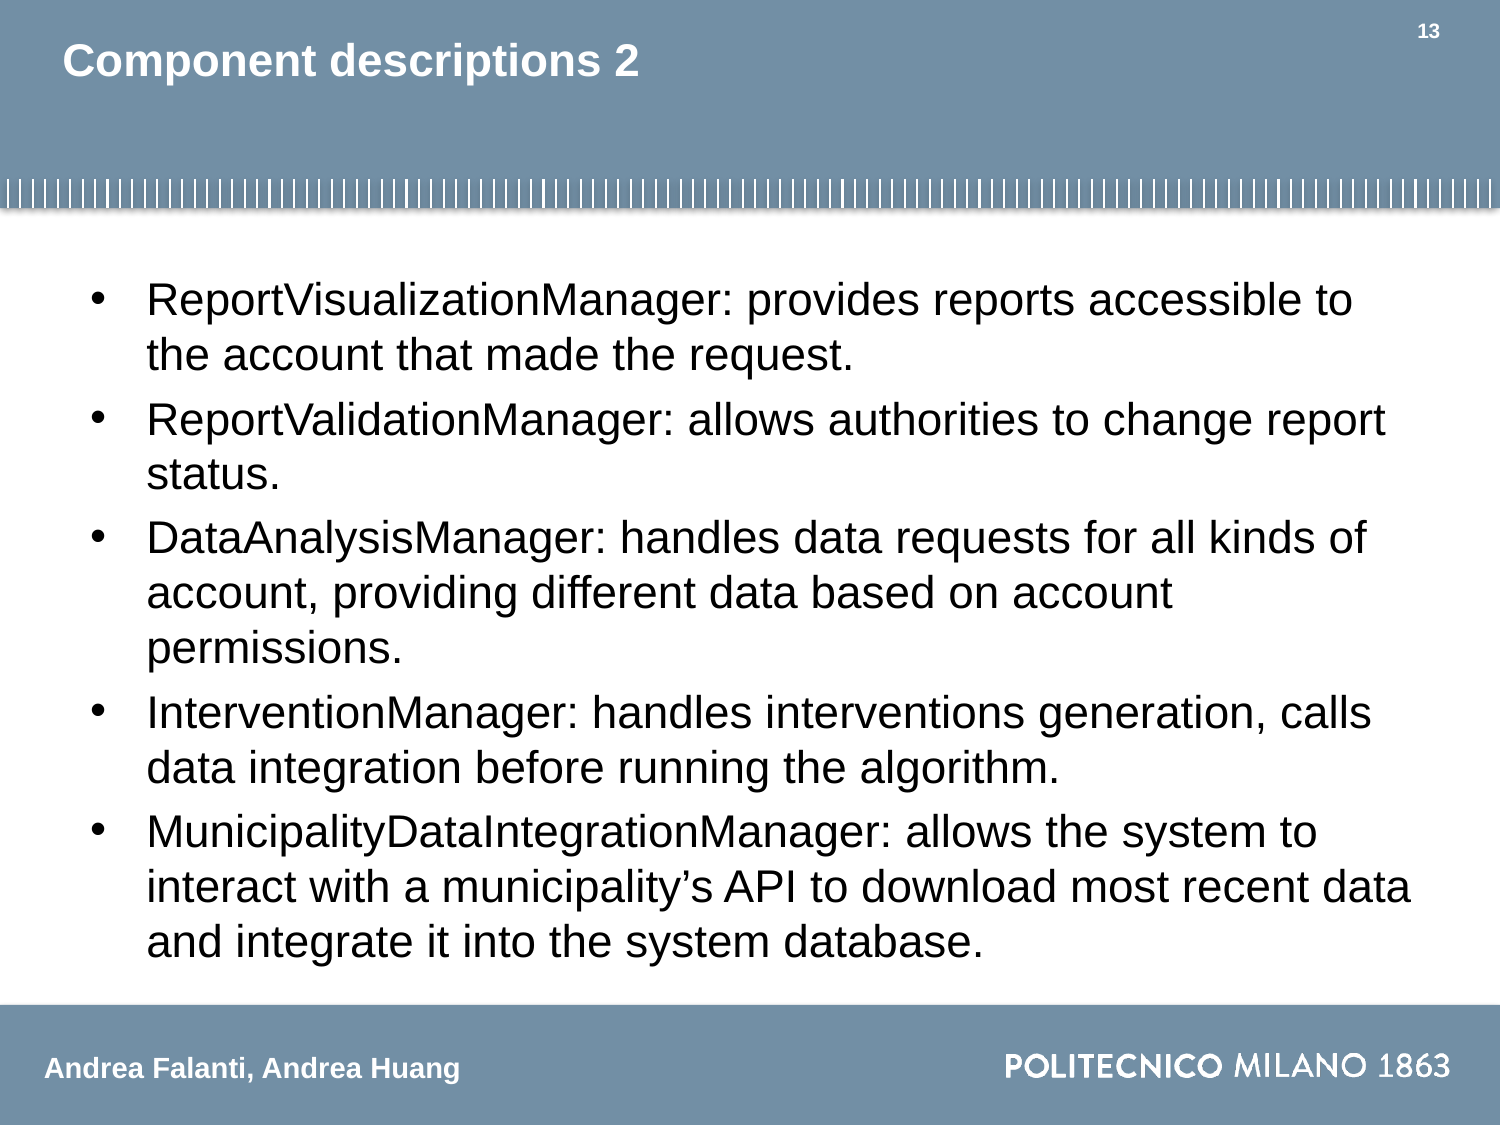

13
# Component descriptions 2
ReportVisualizationManager: provides reports accessible to the account that made the request.
ReportValidationManager: allows authorities to change report status.
DataAnalysisManager: handles data requests for all kinds of account, providing different data based on account permissions.
InterventionManager: handles interventions generation, calls data integration before running the algorithm.
MunicipalityDataIntegrationManager: allows the system to interact with a municipality’s API to download most recent data and integrate it into the system database.

Andrea Falanti, Andrea Huang